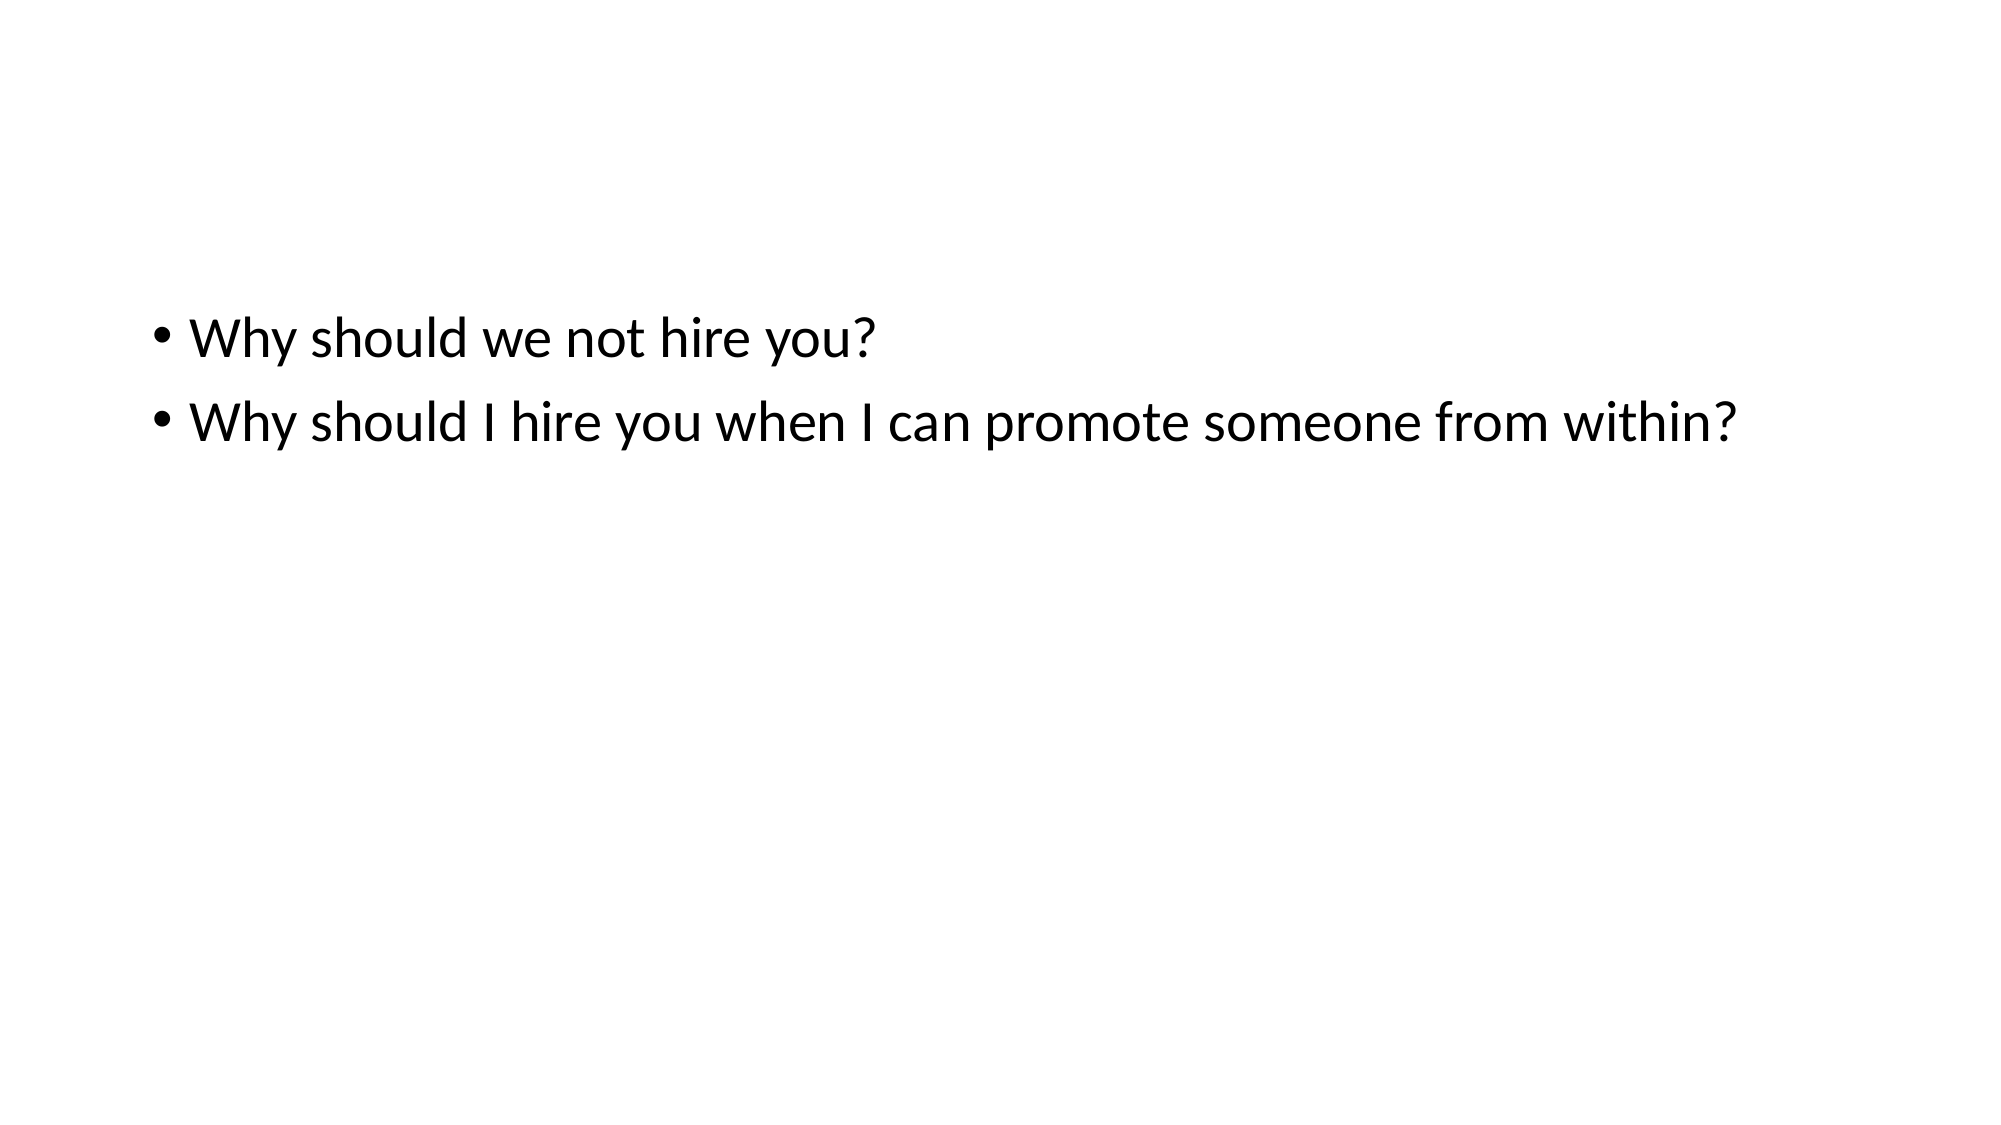

#
Why should we not hire you?
Why should I hire you when I can promote someone from within?